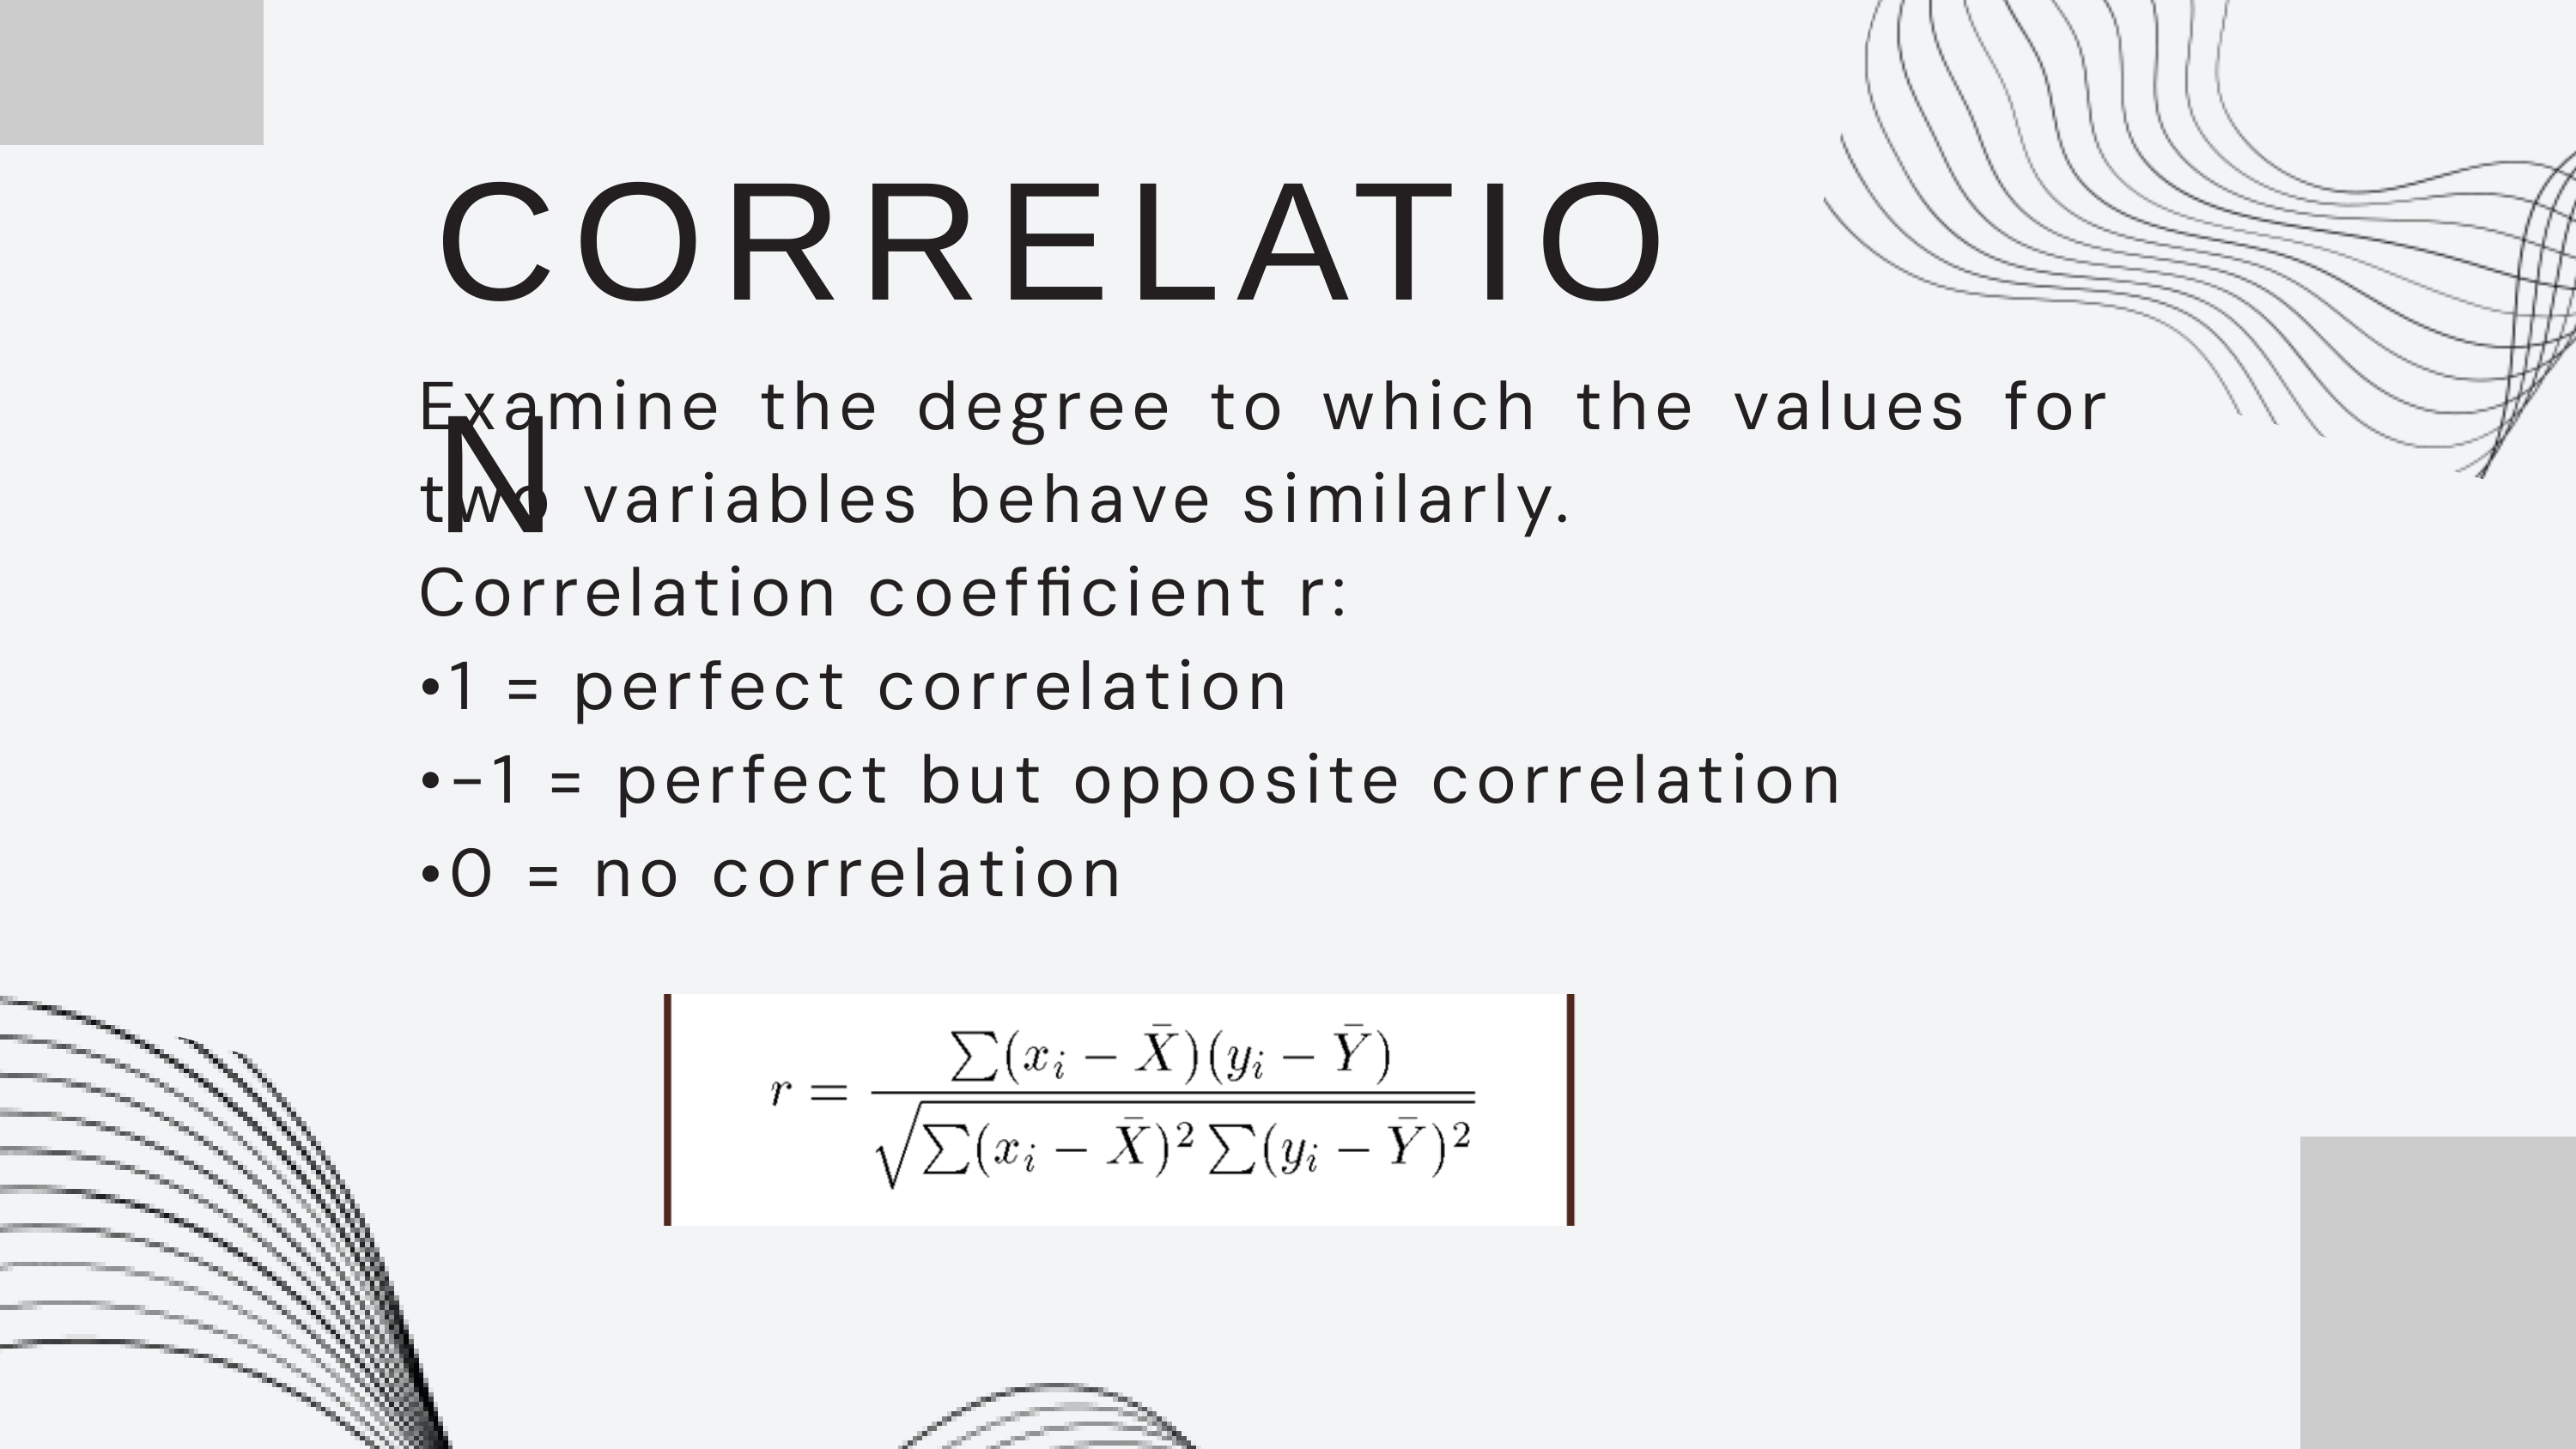

CORRELATION
Examine the degree to which the values for two variables behave similarly.
Correlation coefficient r:
•1 = perfect correlation
•-1 = perfect but opposite correlation
•0 = no correlation